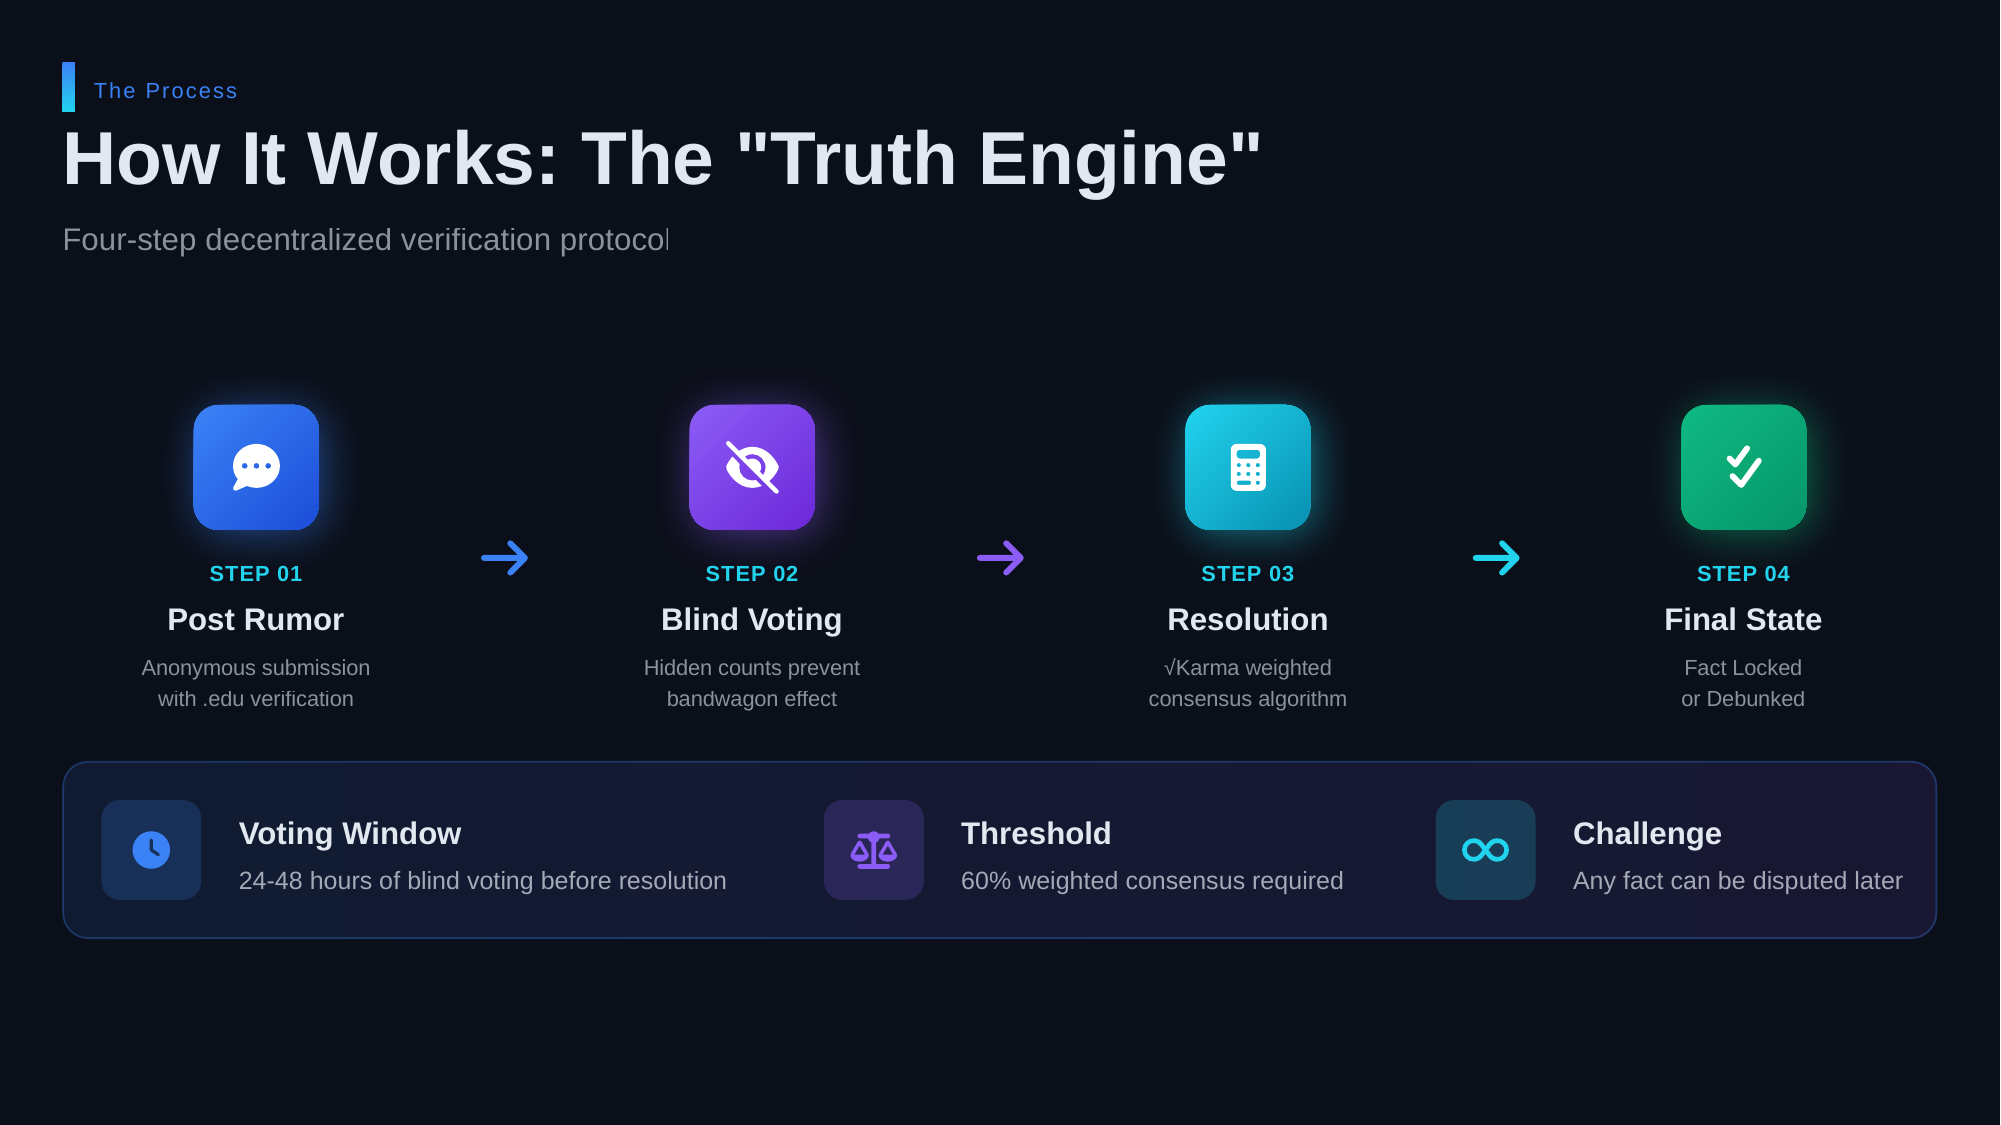

The Process
How It Works: The "Truth Engine"
Four-step decentralized verification protocol

STEP 01
STEP 02
STEP 03
STEP 04
Post Rumor
Blind Voting
Resolution
Final State
Anonymous submission
with .edu verification
Hidden counts prevent
bandwagon effect
√Karma weighted
consensus algorithm
Fact Locked
or Debunked

Voting Window
Threshold
Challenge

24-48 hours of blind voting before resolution
60% weighted consensus required
Any fact can be disputed later